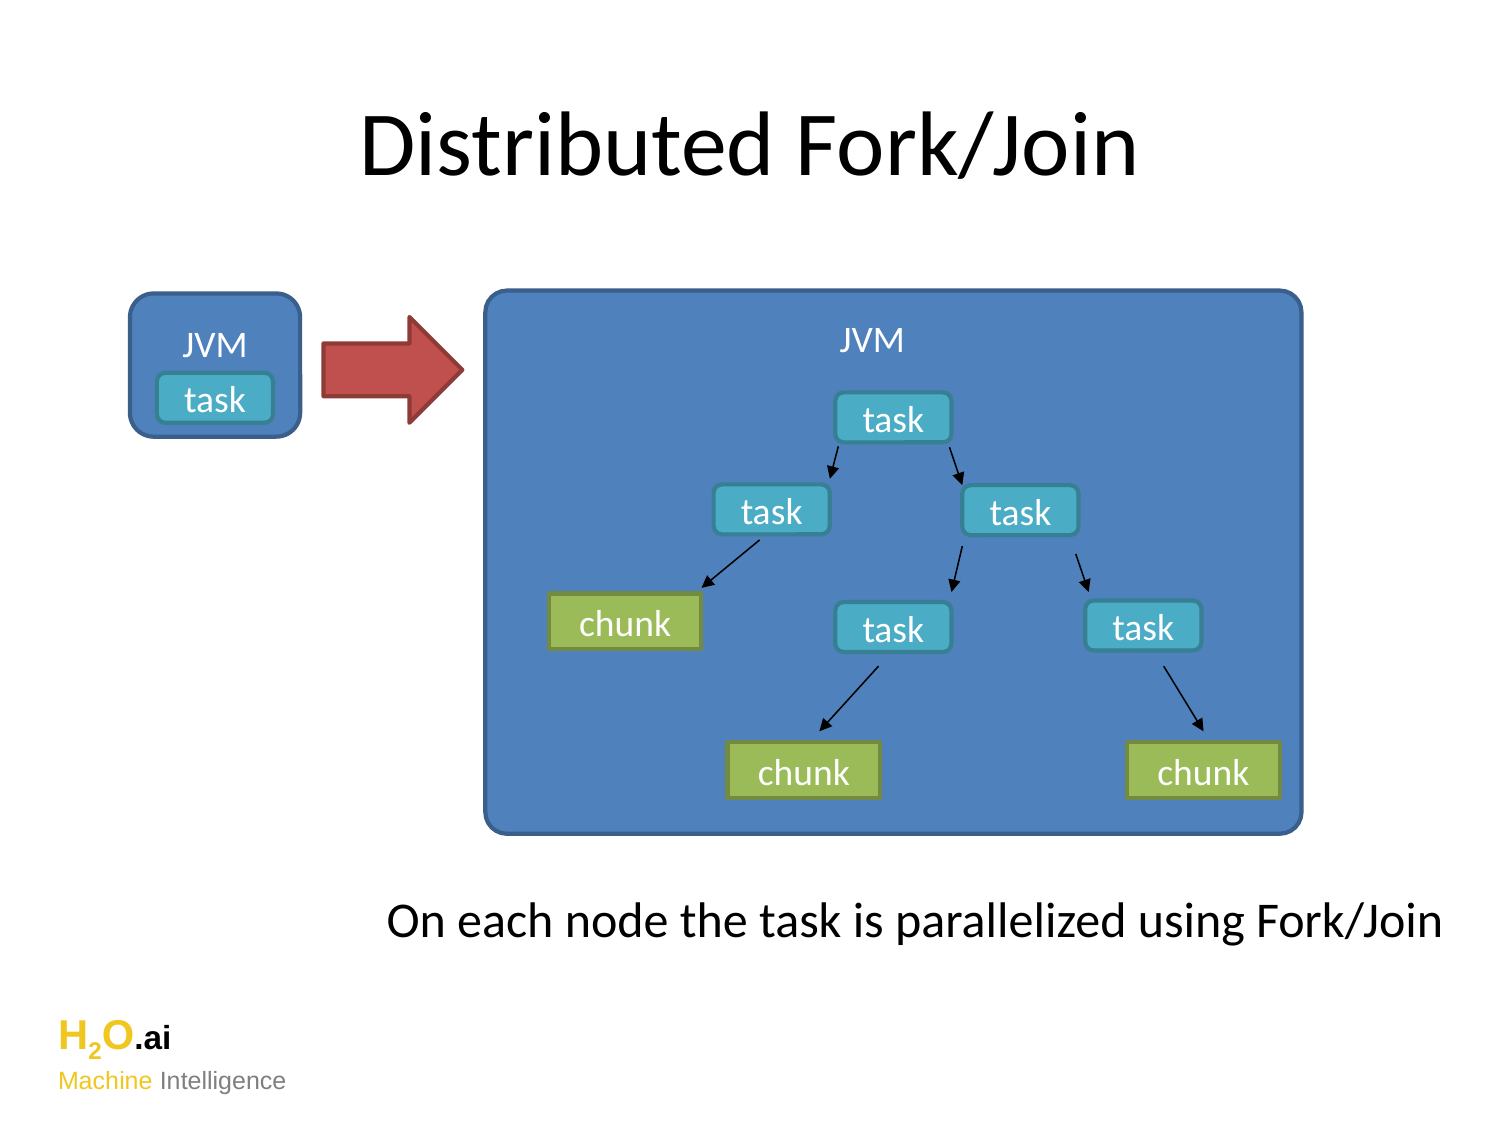

# Distributed Fork/Join
JVM

JVM

task
task
task
task
chunk
task
task
chunk
chunk
On each node the task is parallelized using Fork/Join
H2O.ai
Machine Intelligence